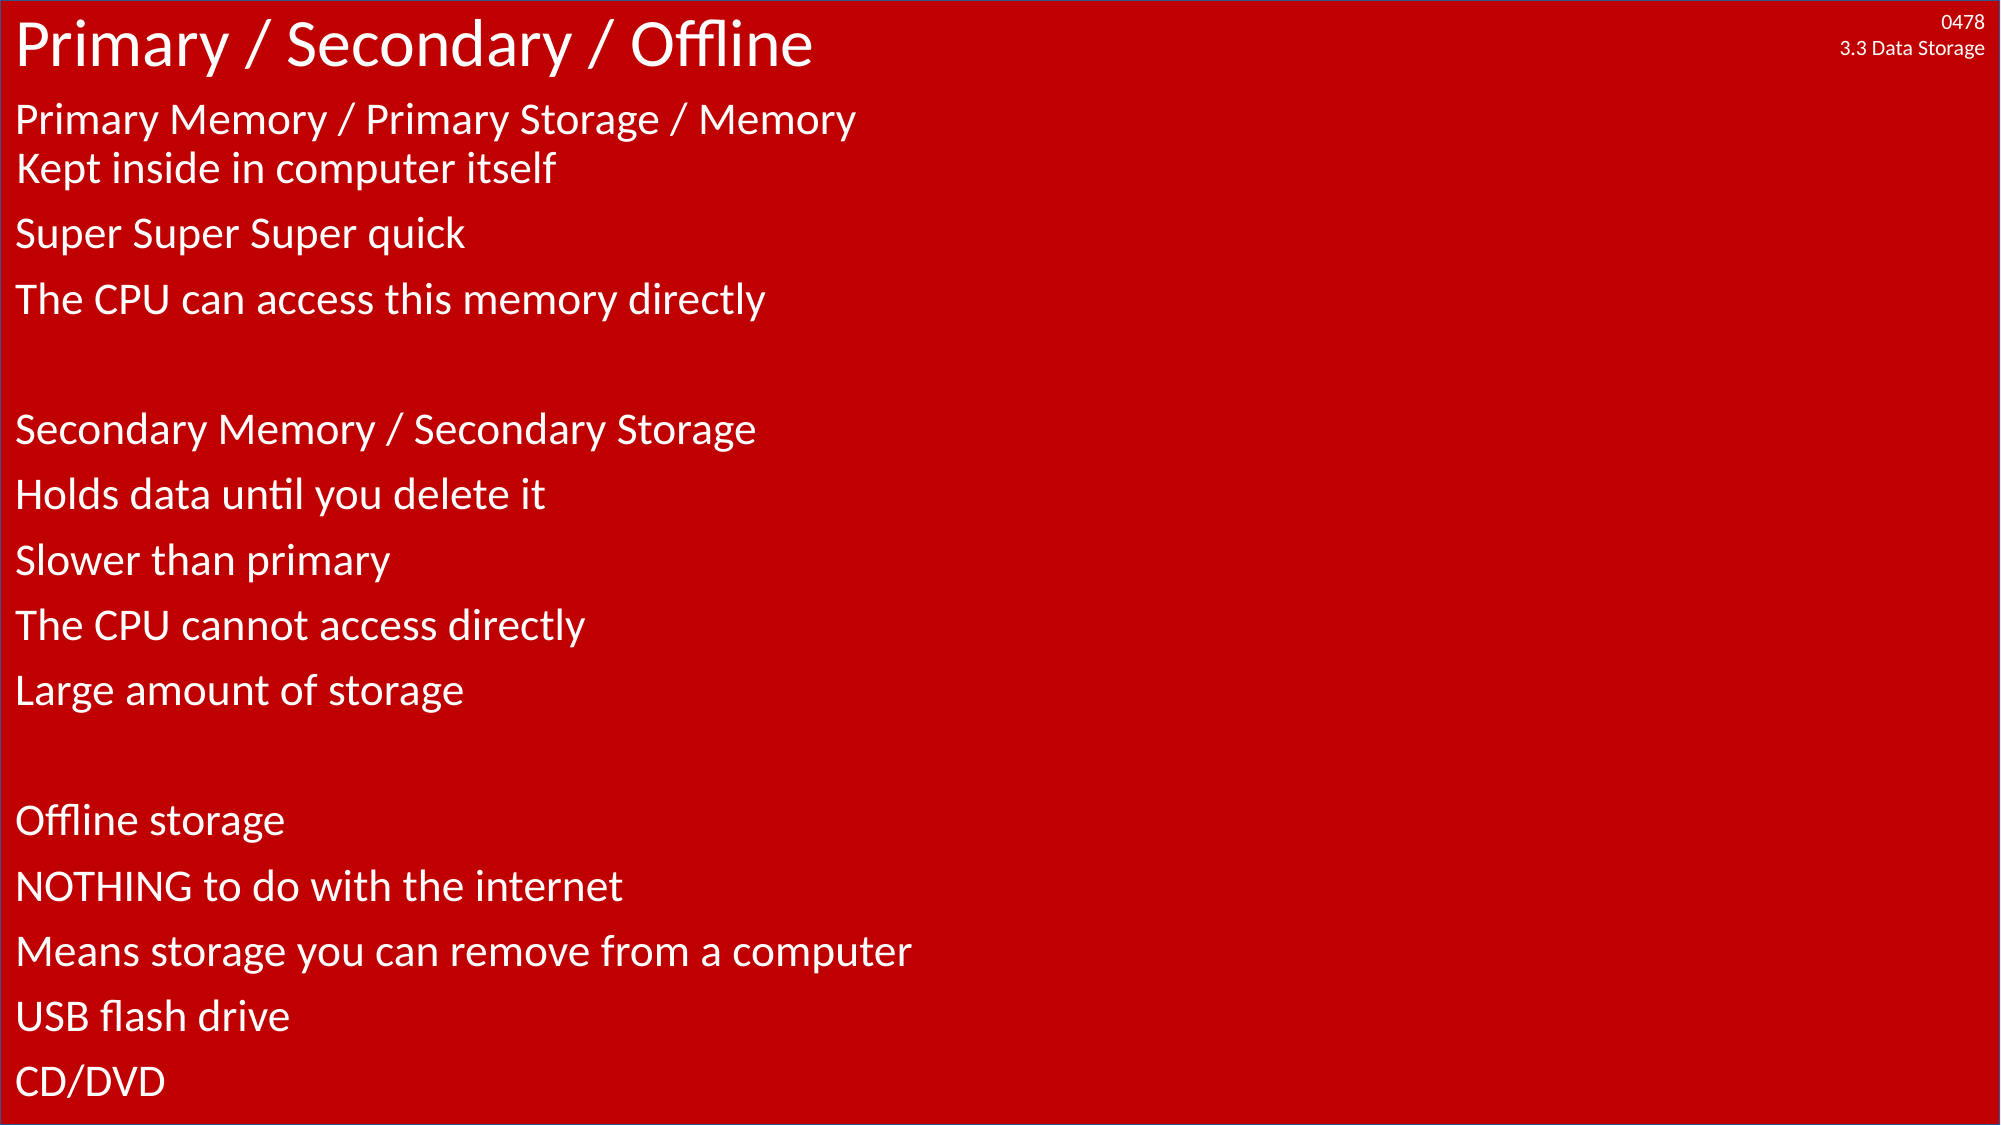

# Primary / Secondary / Offline
Primary Memory / Primary Storage / Memory
Kept inside in computer itself
Super Super Super quick
The CPU can access this memory directly

Secondary Memory / Secondary Storage
Holds data until you delete it
Slower than primary
The CPU cannot access directly
Large amount of storage

Offline storage
NOTHING to do with the internet
Means storage you can remove from a computer
USB flash drive
CD/DVD